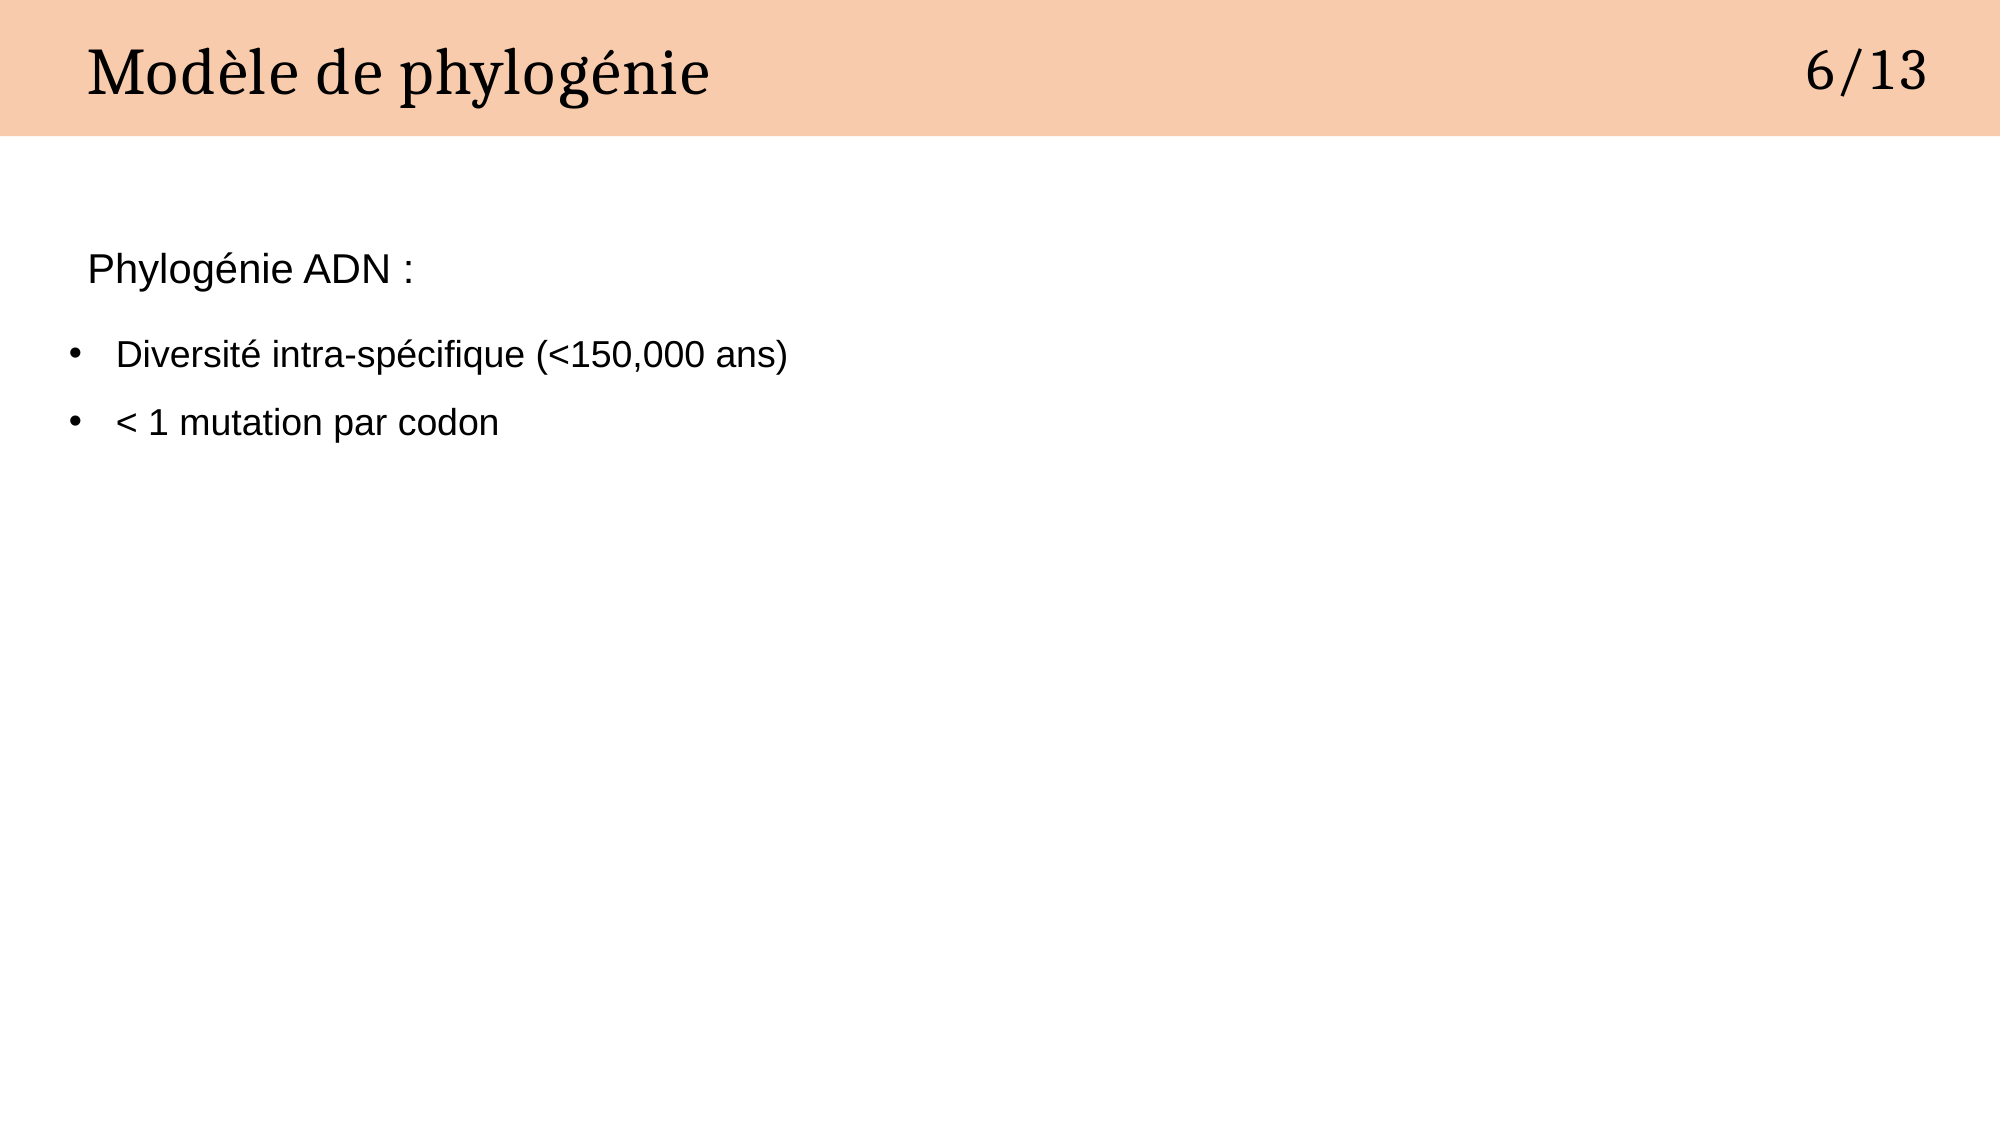

Modèle de phylogénie
6/13
Phylogénie ADN :
Diversité intra-spécifique (<150,000 ans)
< 1 mutation par codon